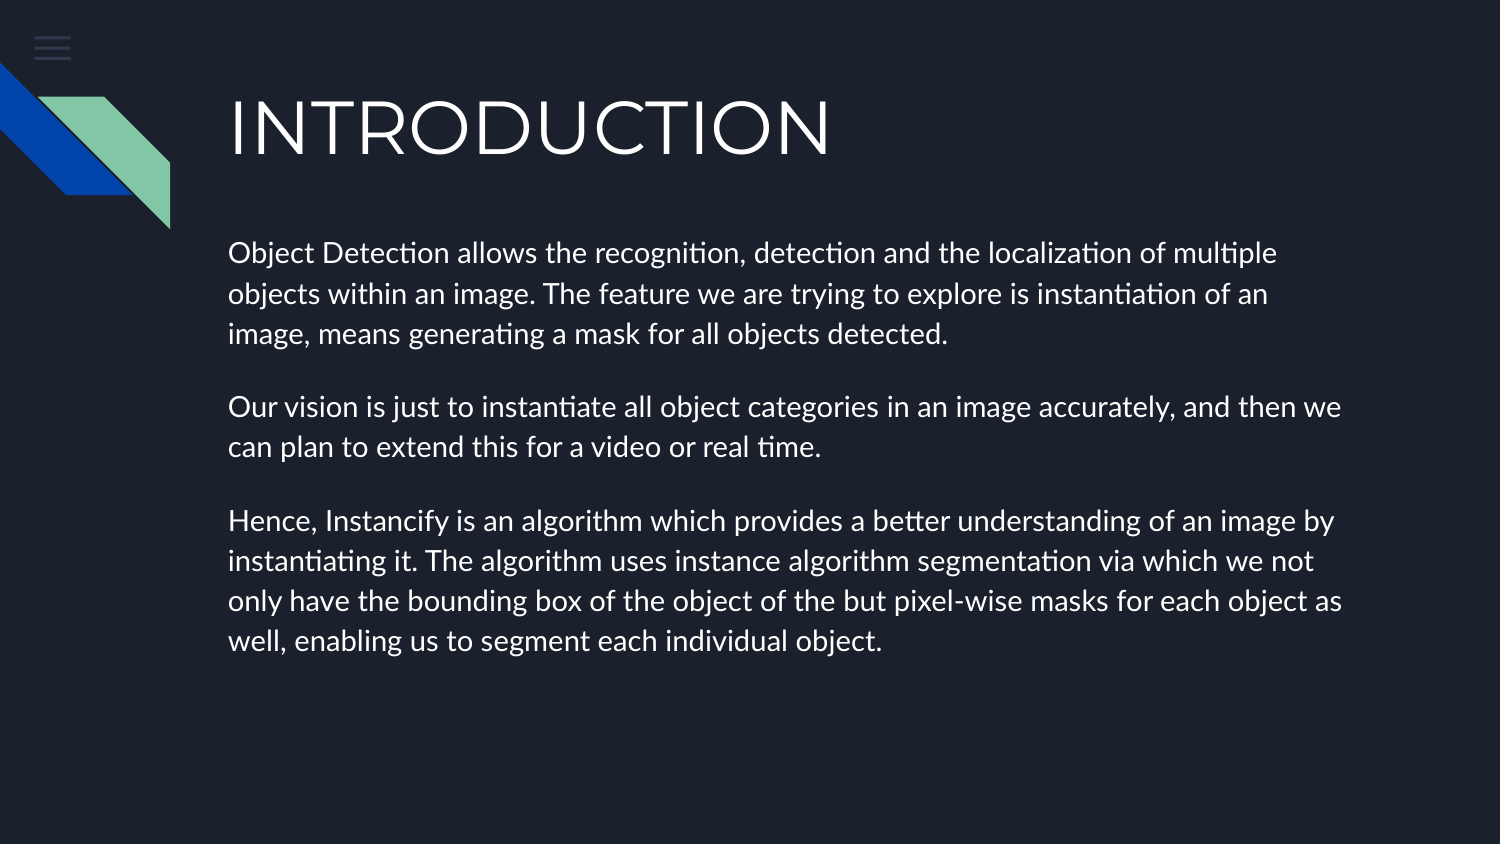

# INTRODUCTION
Object Detection allows the recognition, detection and the localization of multiple objects within an image. The feature we are trying to explore is instantiation of an image, means generating a mask for all objects detected.
Our vision is just to instantiate all object categories in an image accurately, and then we can plan to extend this for a video or real time.
Hence, Instancify is an algorithm which provides a better understanding of an image by instantiating it. The algorithm uses instance algorithm segmentation via which we not only have the bounding box of the object of the but pixel-wise masks for each object as well, enabling us to segment each individual object.